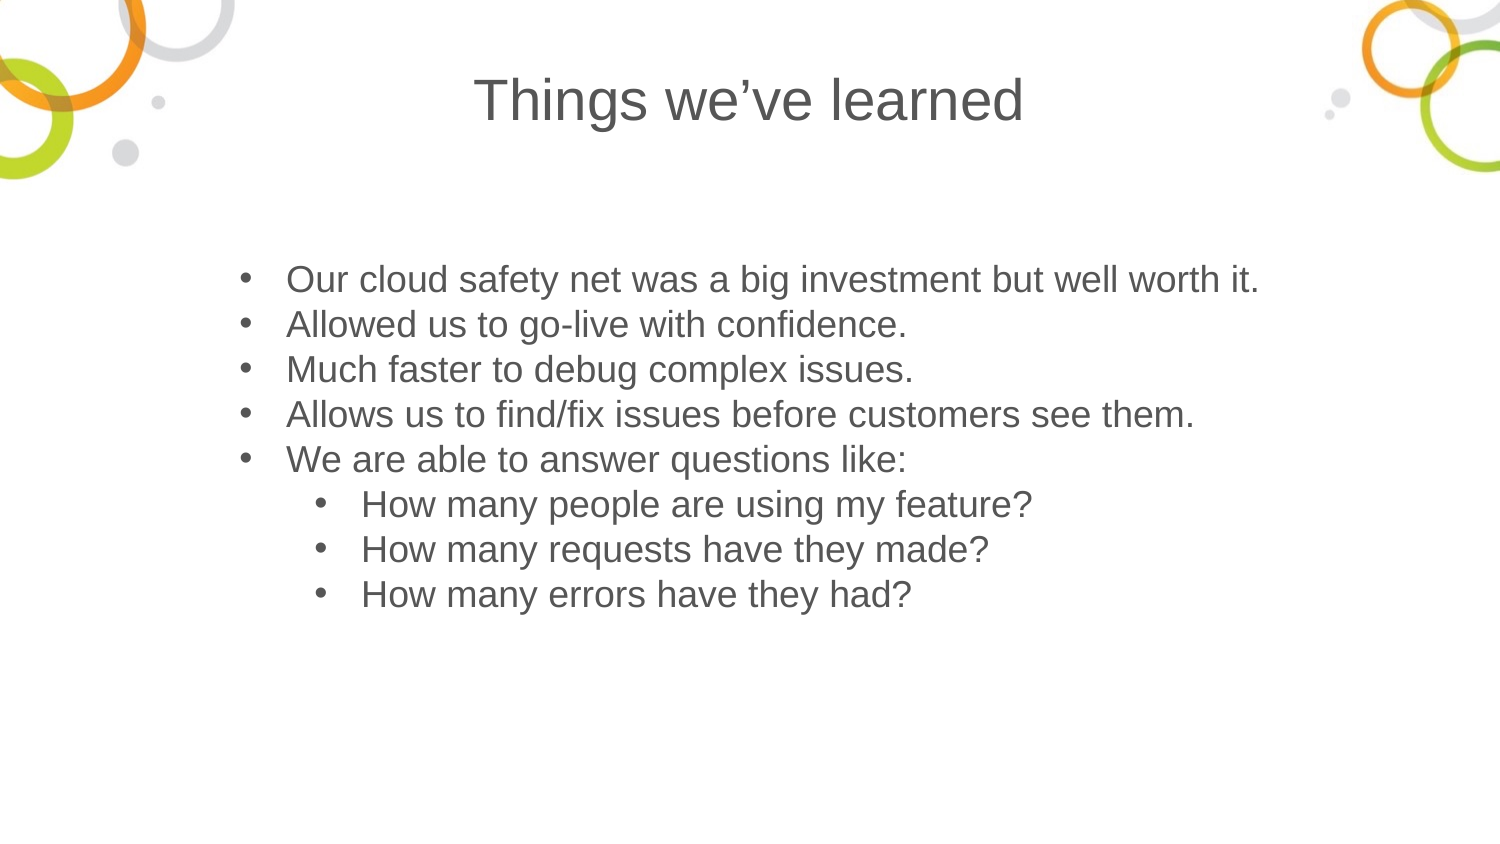

Things we’ve learned
Our cloud safety net was a big investment but well worth it.
Allowed us to go-live with confidence.
Much faster to debug complex issues.
Allows us to find/fix issues before customers see them.
We are able to answer questions like:
How many people are using my feature?
How many requests have they made?
How many errors have they had?